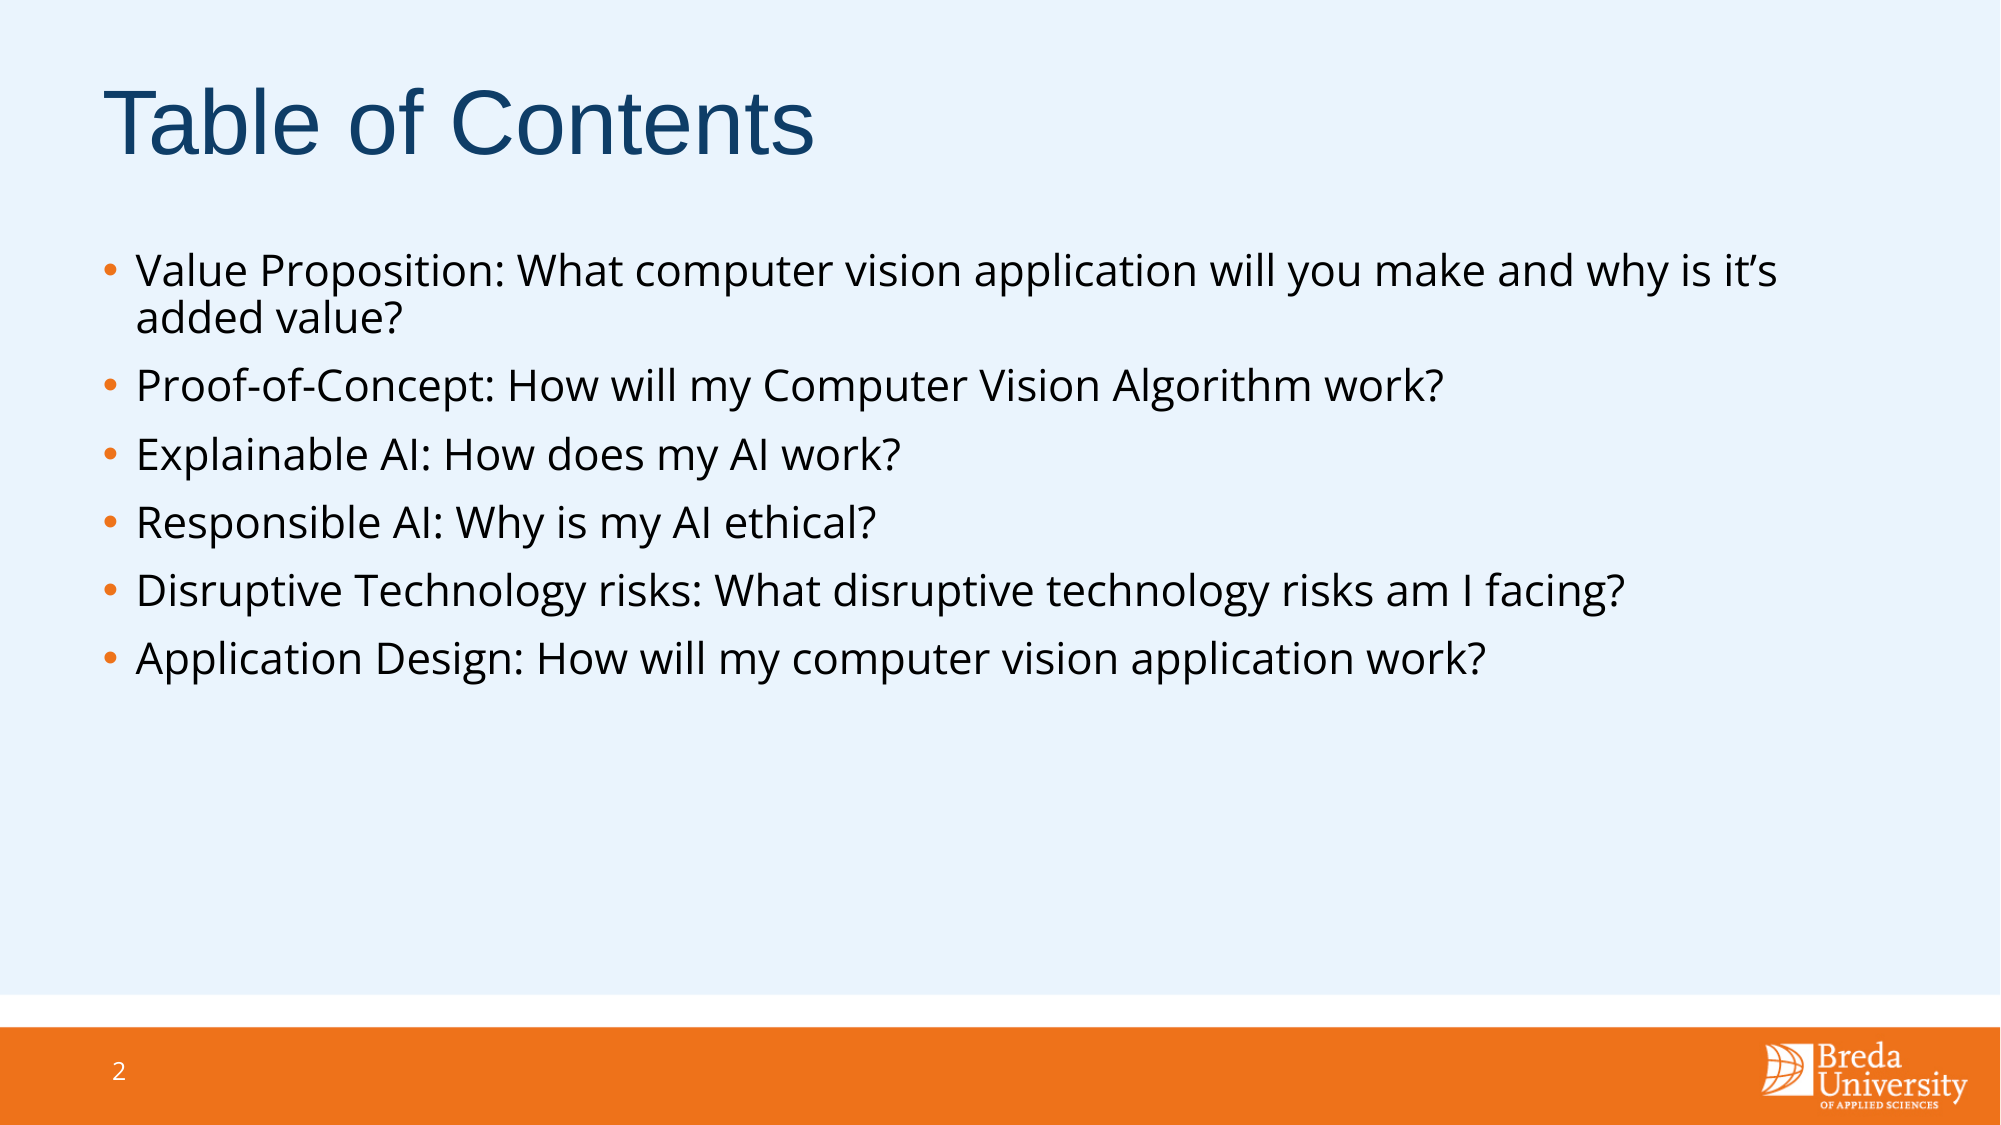

# Table of Contents
Value Proposition: What computer vision application will you make and why is it’s added value?
Proof-of-Concept: How will my Computer Vision Algorithm work?
Explainable AI: How does my AI work?
Responsible AI: Why is my AI ethical?
Disruptive Technology risks: What disruptive technology risks am I facing?
Application Design: How will my computer vision application work?
2